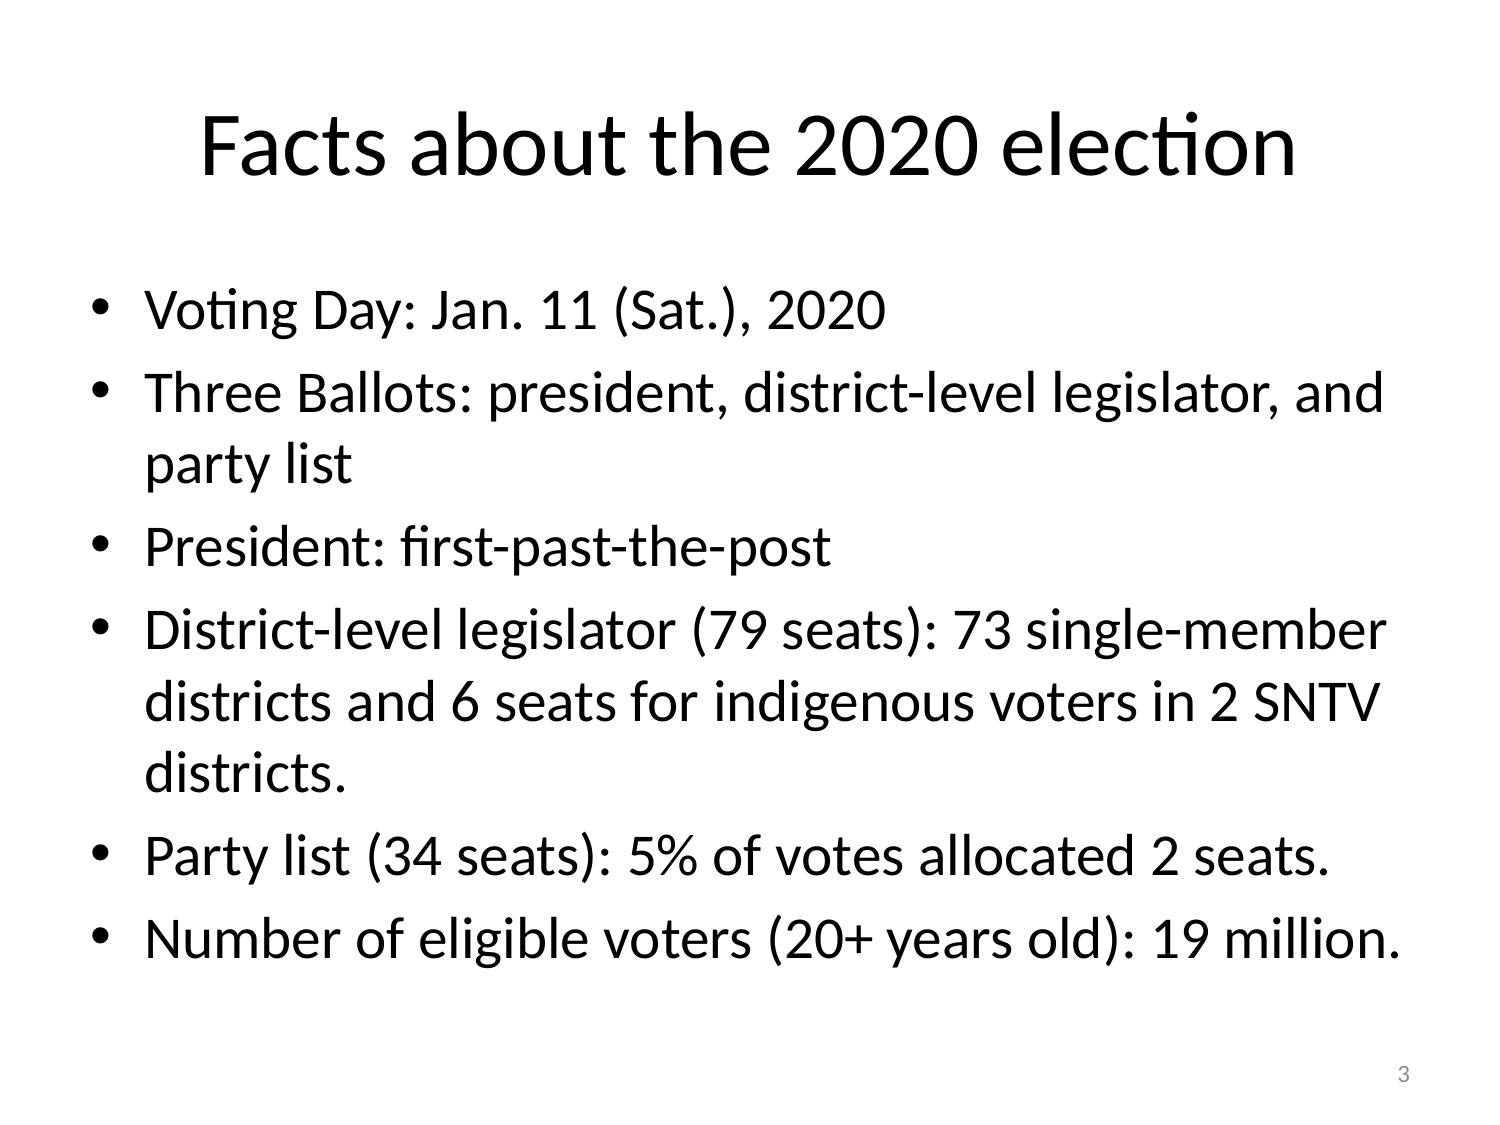

# Facts about the 2020 election
Voting Day: Jan. 11 (Sat.), 2020
Three Ballots: president, district-level legislator, and party list
President: first-past-the-post
District-level legislator (79 seats): 73 single-member districts and 6 seats for indigenous voters in 2 SNTV districts.
Party list (34 seats): 5% of votes allocated 2 seats.
Number of eligible voters (20+ years old): 19 million.
3